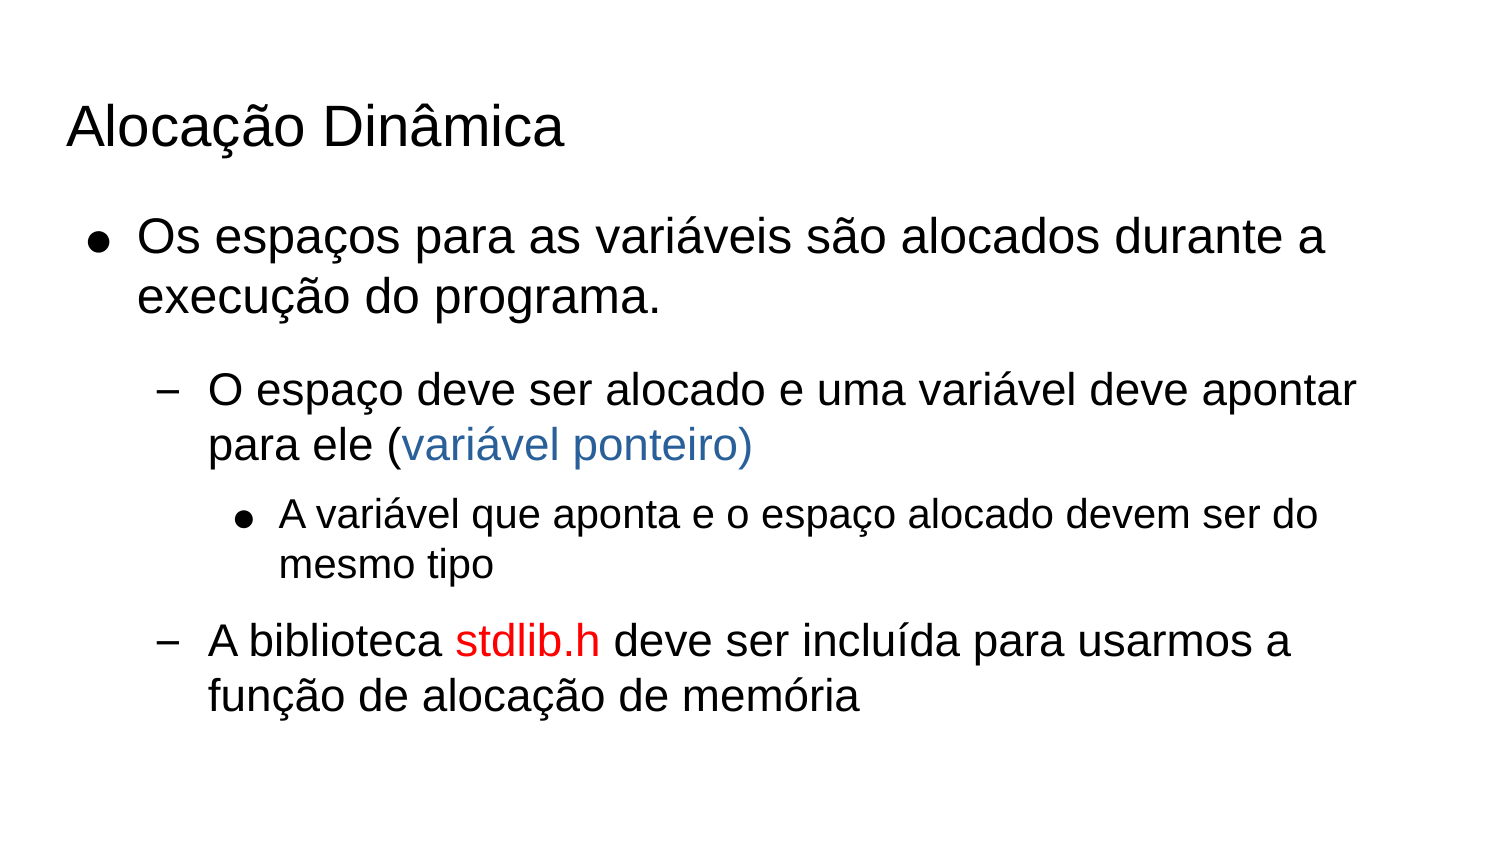

Alocação Dinâmica
Os espaços para as variáveis são alocados durante a execução do programa.
O espaço deve ser alocado e uma variável deve apontar para ele (variável ponteiro)
A variável que aponta e o espaço alocado devem ser do mesmo tipo
A biblioteca stdlib.h deve ser incluída para usarmos a função de alocação de memória